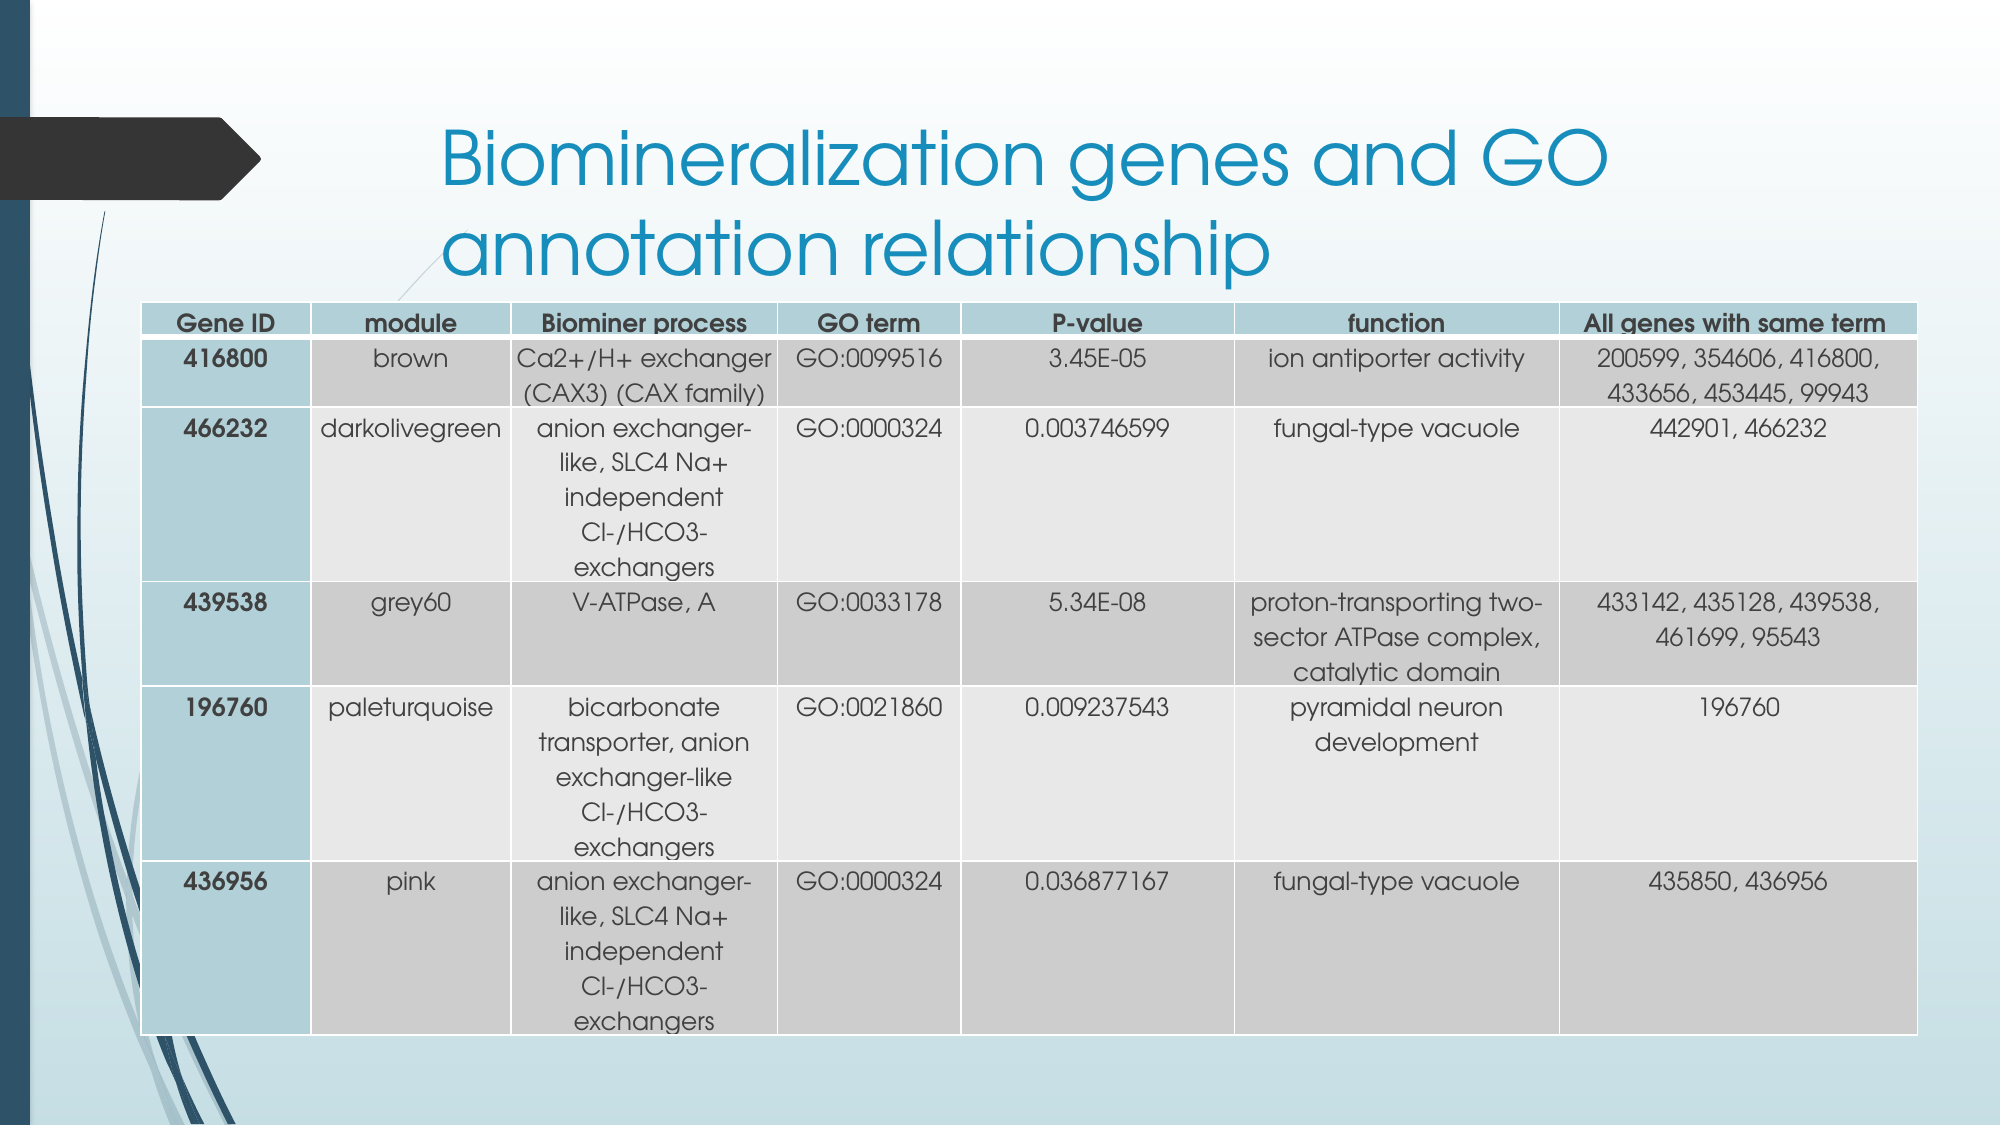

# Biomineralization genes and GO annotation relationship
| Gene ID | module | Biominer process | GO term | P-value | function | All genes with same term |
| --- | --- | --- | --- | --- | --- | --- |
| 416800 | brown | Ca2+/H+ exchanger (CAX3) (CAX family) | GO:0099516 | 3.45E-05 | ion antiporter activity | 200599, 354606, 416800, 433656, 453445, 99943 |
| 466232 | darkolivegreen | anion exchanger-like, SLC4 Na+ independent Cl-/HCO3- exchangers | GO:0000324 | 0.003746599 | fungal-type vacuole | 442901, 466232 |
| 439538 | grey60 | V-ATPase, A | GO:0033178 | 5.34E-08 | proton-transporting two-sector ATPase complex, catalytic domain | 433142, 435128, 439538, 461699, 95543 |
| 196760 | paleturquoise | bicarbonate transporter, anion exchanger-like Cl-/HCO3- exchangers | GO:0021860 | 0.009237543 | pyramidal neuron development | 196760 |
| 436956 | pink | anion exchanger-like, SLC4 Na+ independent Cl-/HCO3- exchangers | GO:0000324 | 0.036877167 | fungal-type vacuole | 435850, 436956 |